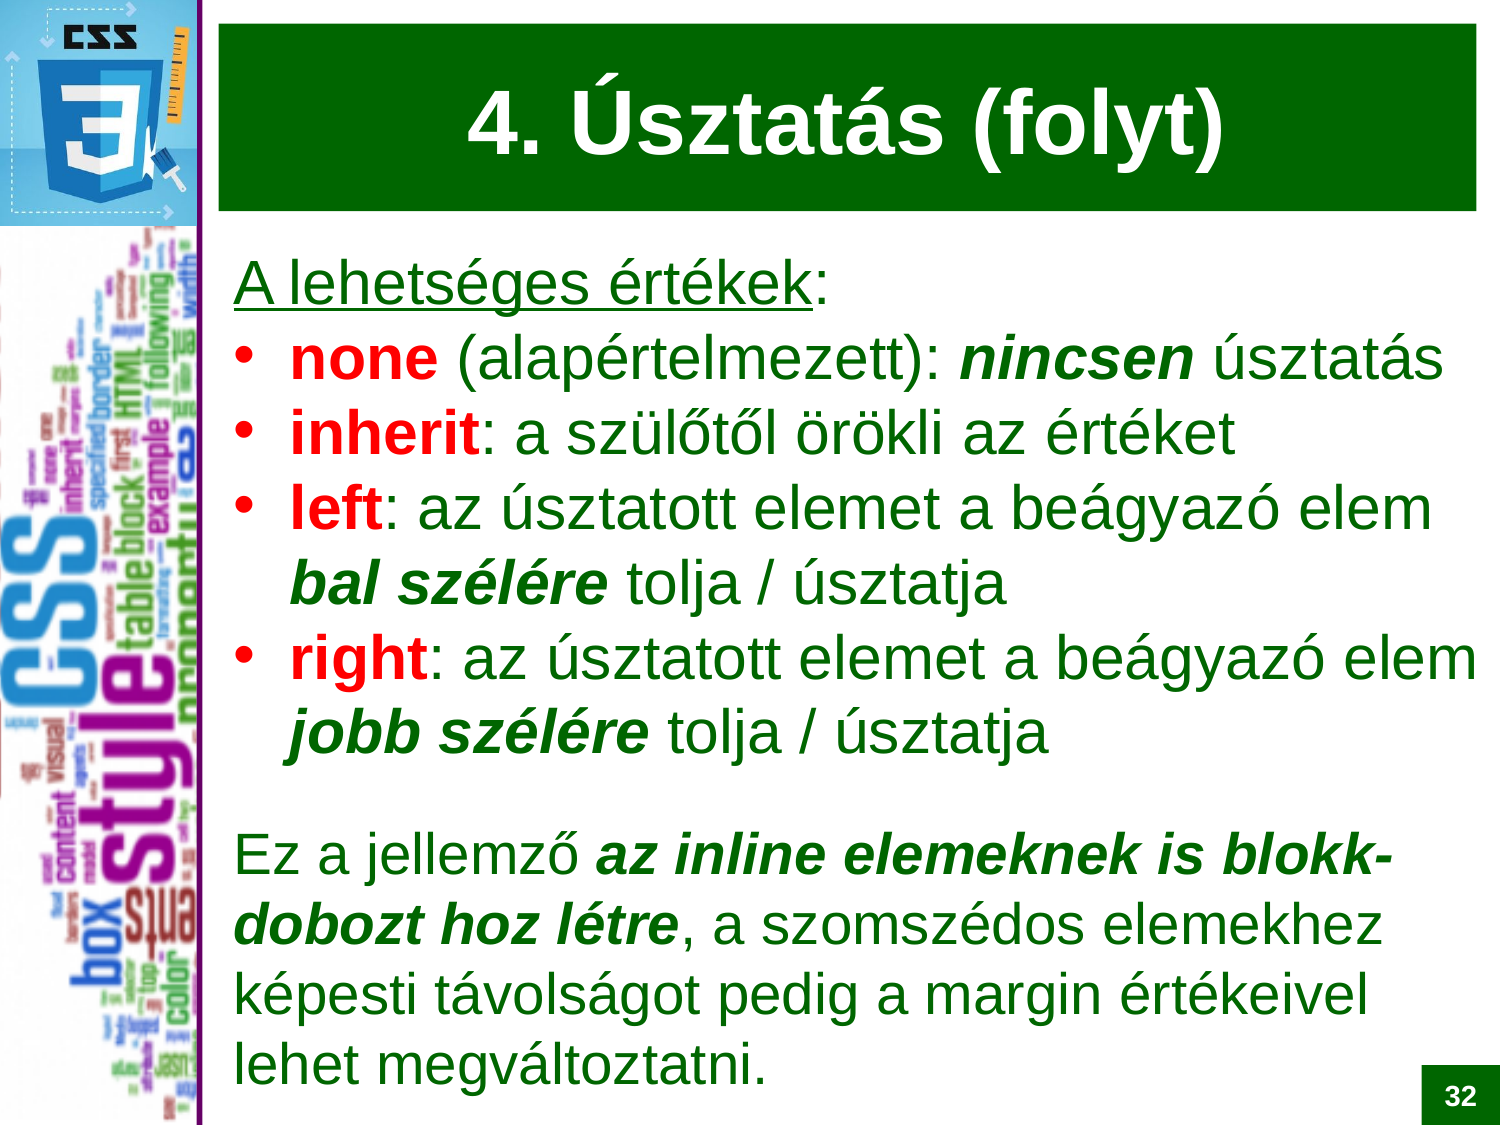

# 4. Úsztatás (folyt)
A lehetséges értékek:
none (alapértelmezett): nincsen úsztatás
inherit: a szülőtől örökli az értéket
left: az úsztatott elemet a beágyazó elem bal szélére tolja / úsztatja
right: az úsztatott elemet a beágyazó elem jobb szélére tolja / úsztatja
Ez a jellemző az inline elemeknek is blokk-dobozt hoz létre, a szomszédos elemekhez képesti távolságot pedig a margin értékeivel lehet megváltoztatni.
32